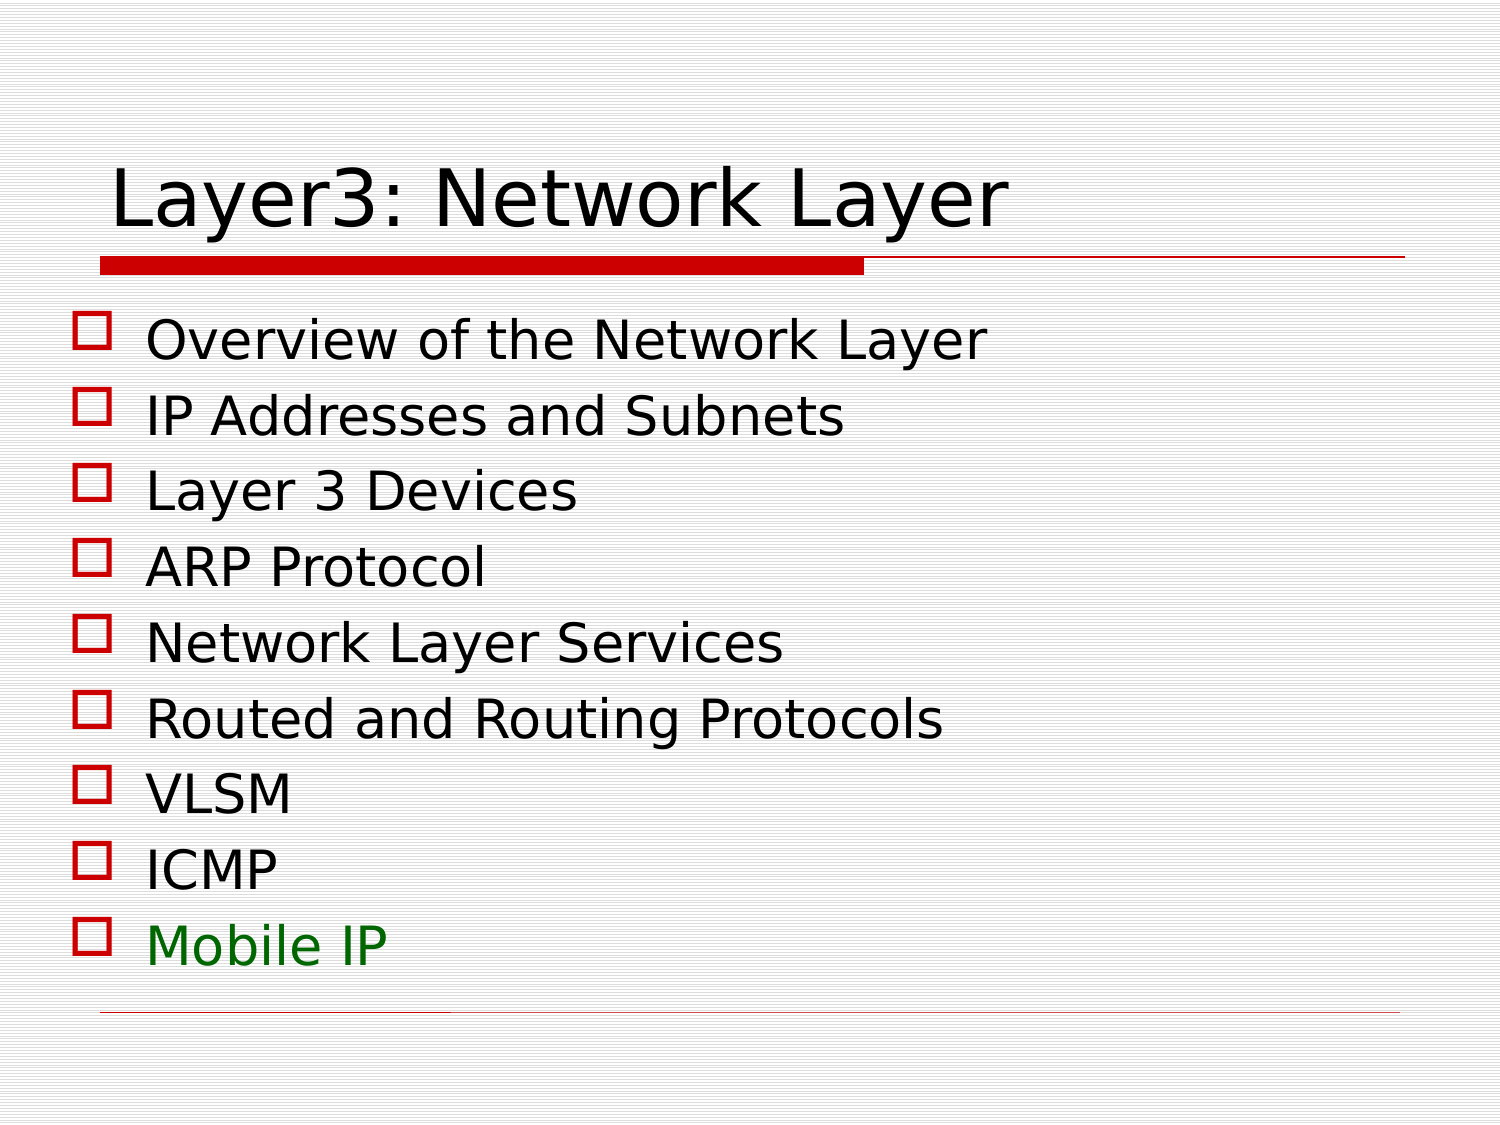

# Layer3: Network Layer
Overview of the Network Layer
IP Addresses and Subnets
Layer 3 Devices
ARP Protocol
Network Layer Services
Routed and Routing Protocols
VLSM
ICMP
Mobile IP